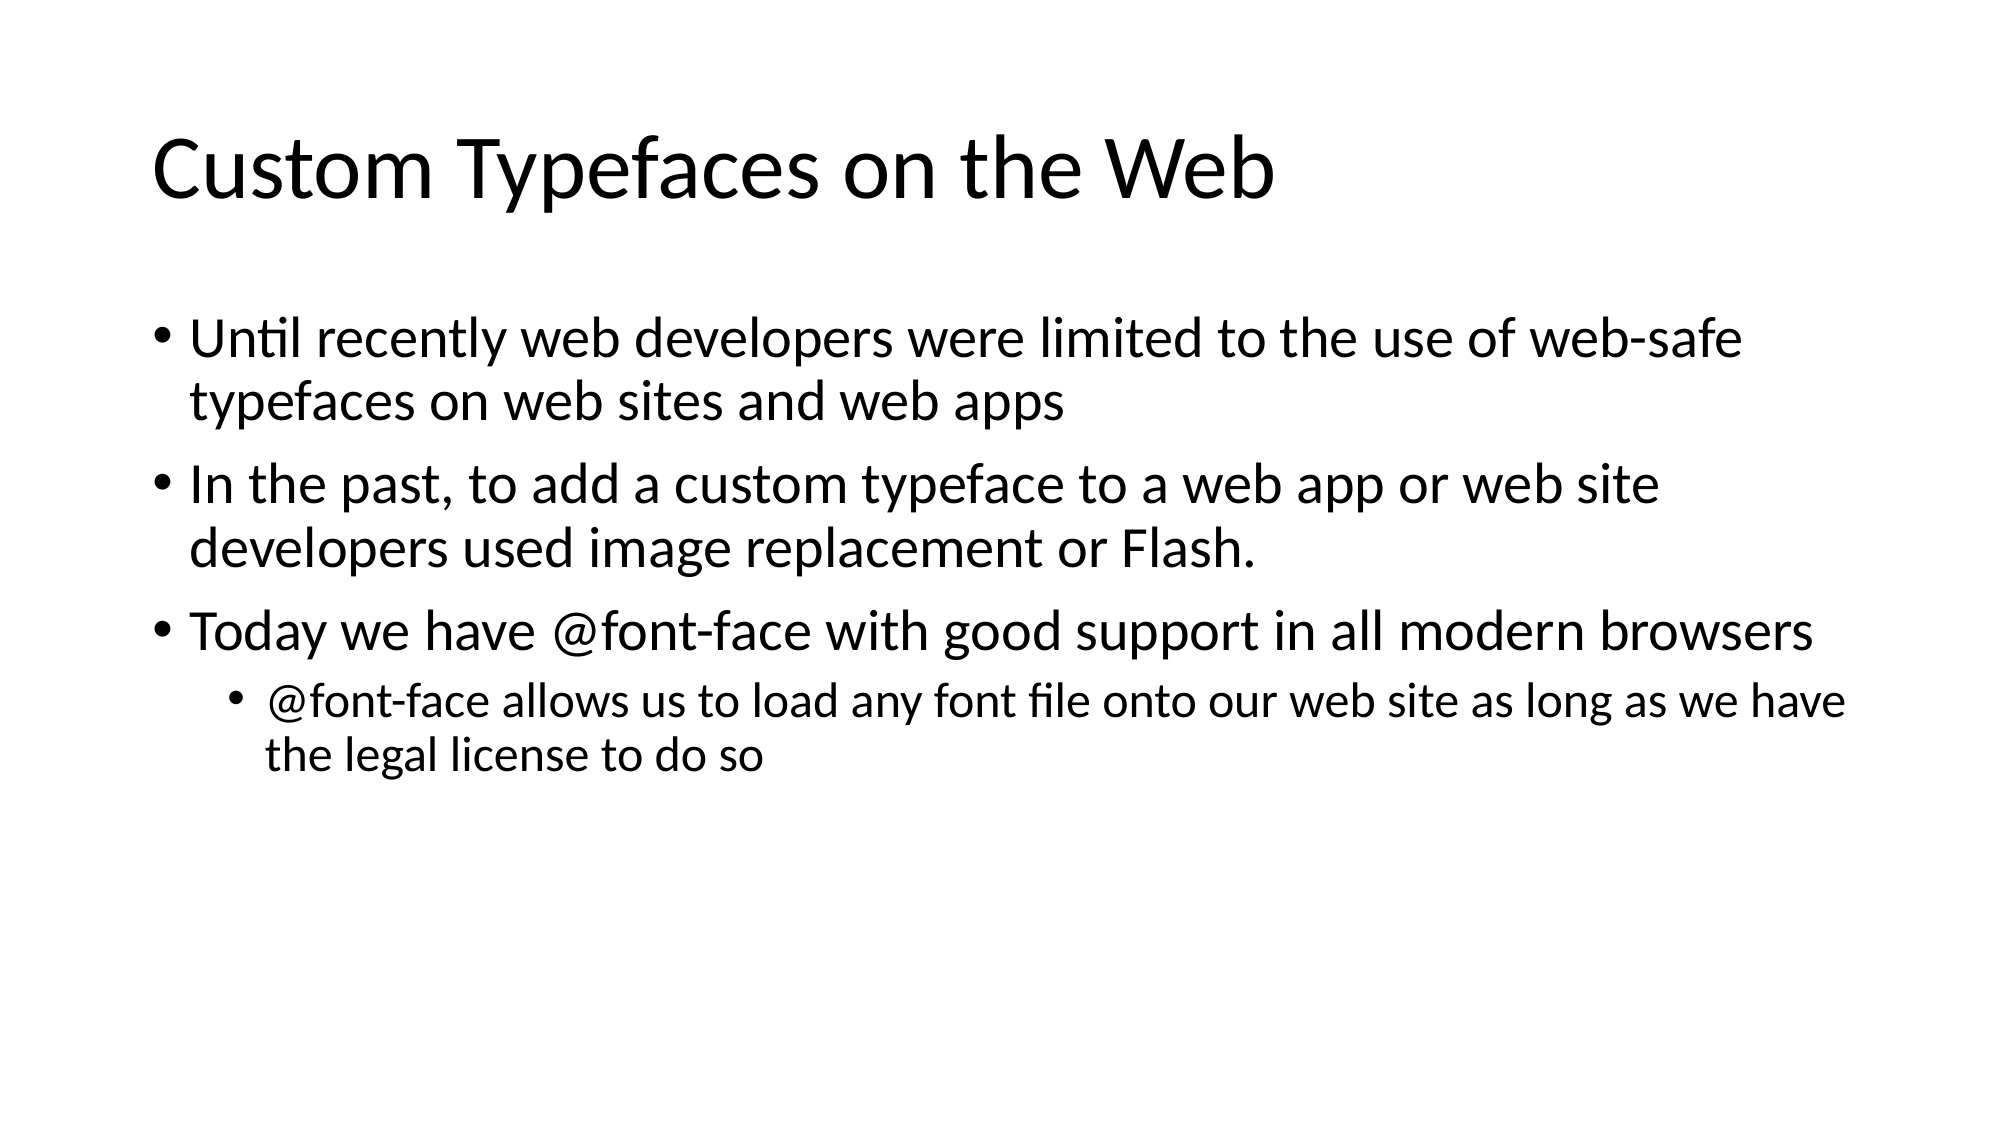

# Custom Typefaces on the Web
Until recently web developers were limited to the use of web-safe typefaces on web sites and web apps
In the past, to add a custom typeface to a web app or web site developers used image replacement or Flash.
Today we have @font-face with good support in all modern browsers
@font-face allows us to load any font file onto our web site as long as we have the legal license to do so